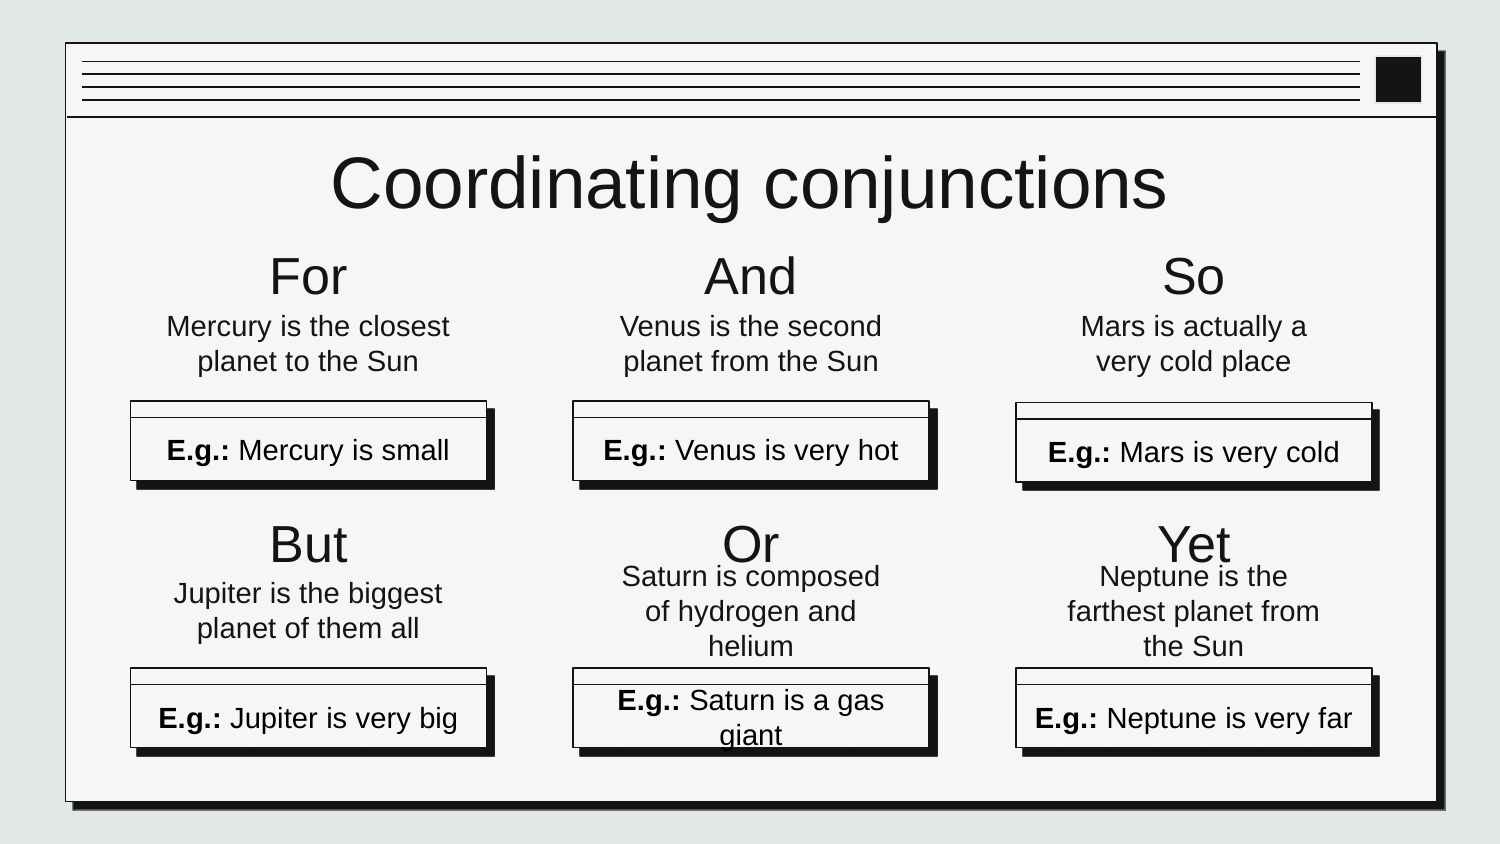

Coordinating conjunctions
# For
And
So
Mercury is the closest planet to the Sun
Venus is the second planet from the Sun
Mars is actually a very cold place

E.g.: Mercury is small
E.g.: Venus is very hot
E.g.: Mars is very cold
But
Or
Yet
Jupiter is the biggest planet of them all
Saturn is composed of hydrogen and helium
Neptune is the farthest planet from the Sun

E.g.: Jupiter is very big
E.g.: Saturn is a gas giant
E.g.: Neptune is very far